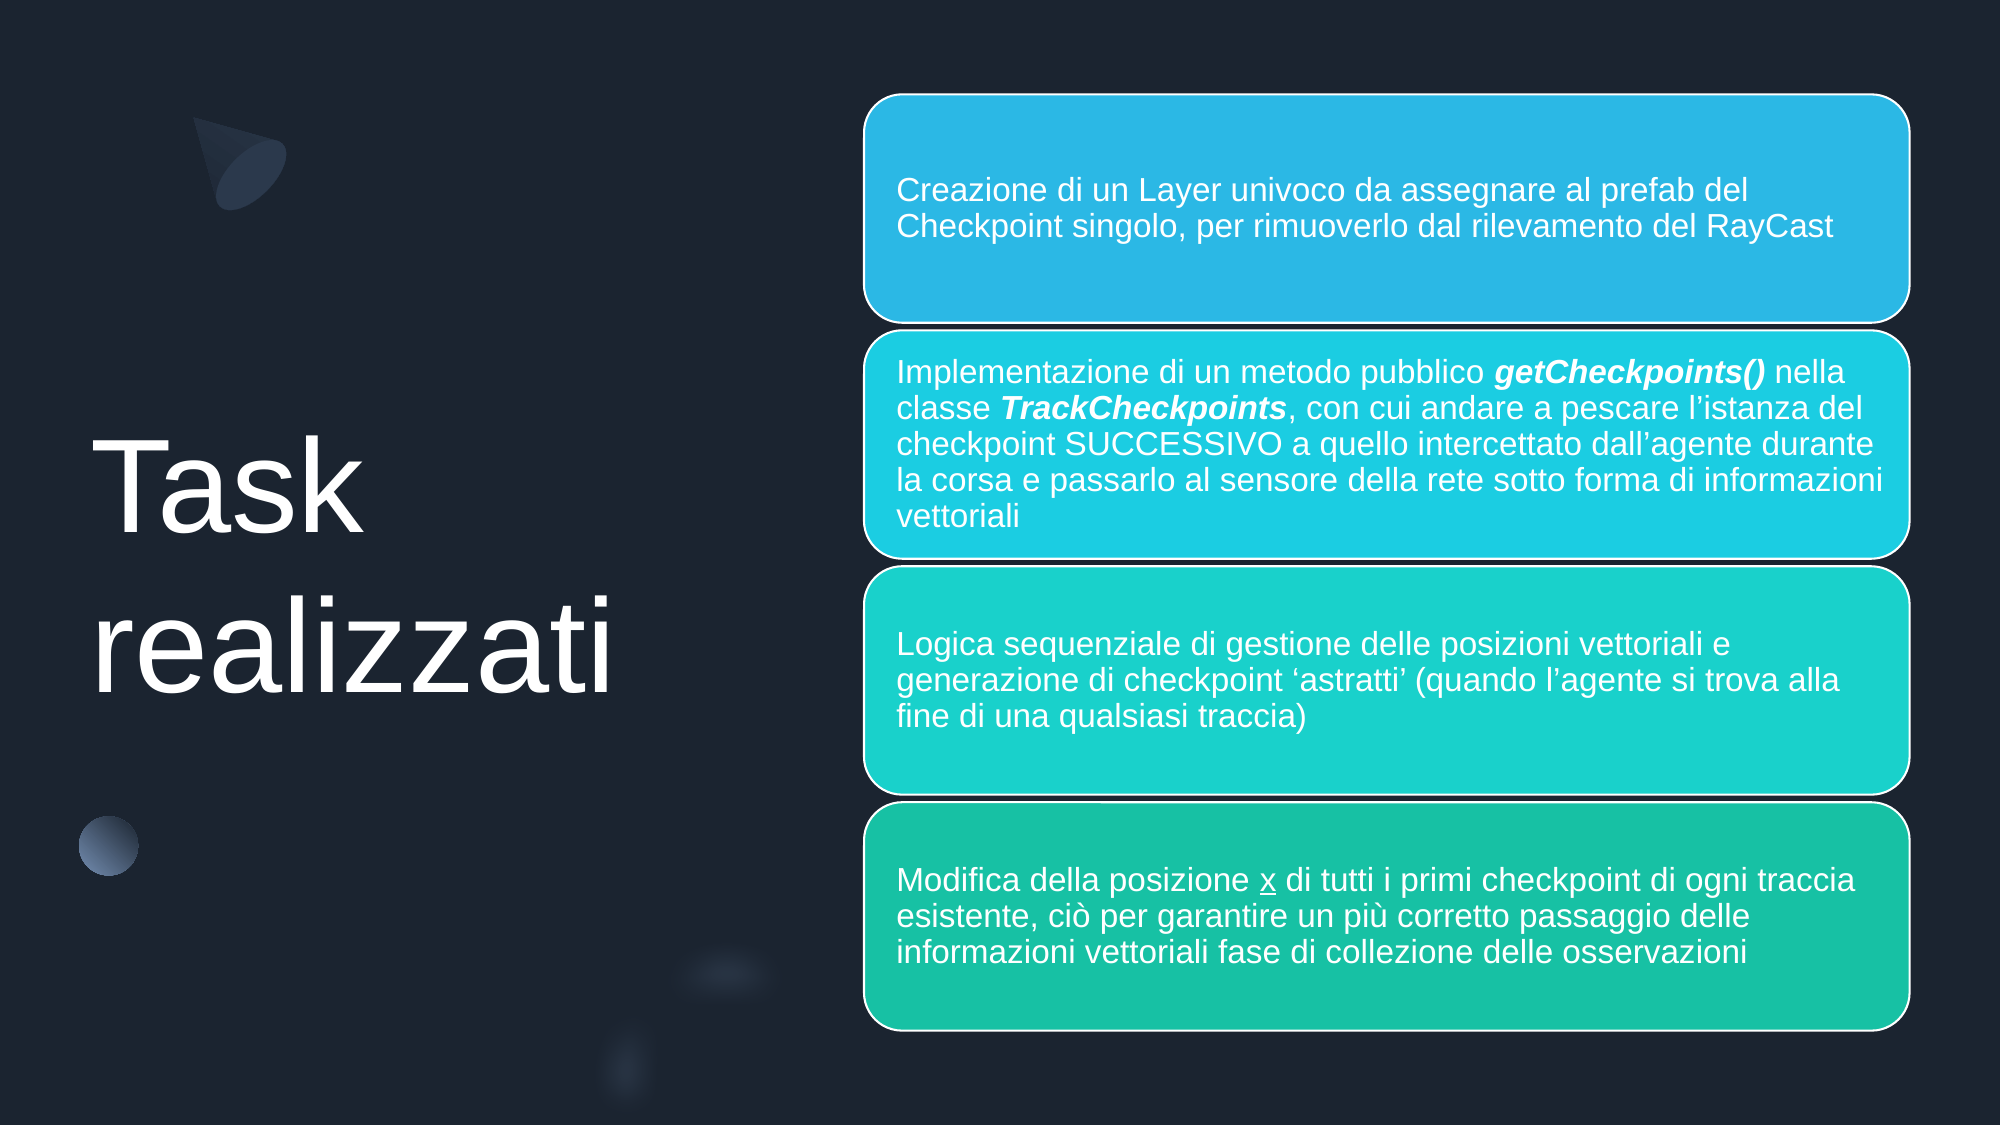

Creazione di un Layer univoco da assegnare al prefab del Checkpoint singolo, per rimuoverlo dal rilevamento del RayCast
Implementazione di un metodo pubblico getCheckpoints() nella classe TrackCheckpoints, con cui andare a pescare l’istanza del checkpoint SUCCESSIVO a quello intercettato dall’agente durante la corsa e passarlo al sensore della rete sotto forma di informazioni vettoriali
Logica sequenziale di gestione delle posizioni vettoriali e generazione di checkpoint ‘astratti’ (quando l’agente si trova alla fine di una qualsiasi traccia)
Modifica della posizione x di tutti i primi checkpoint di ogni traccia esistente, ciò per garantire un più corretto passaggio delle informazioni vettoriali fase di collezione delle osservazioni

# Task realizzati